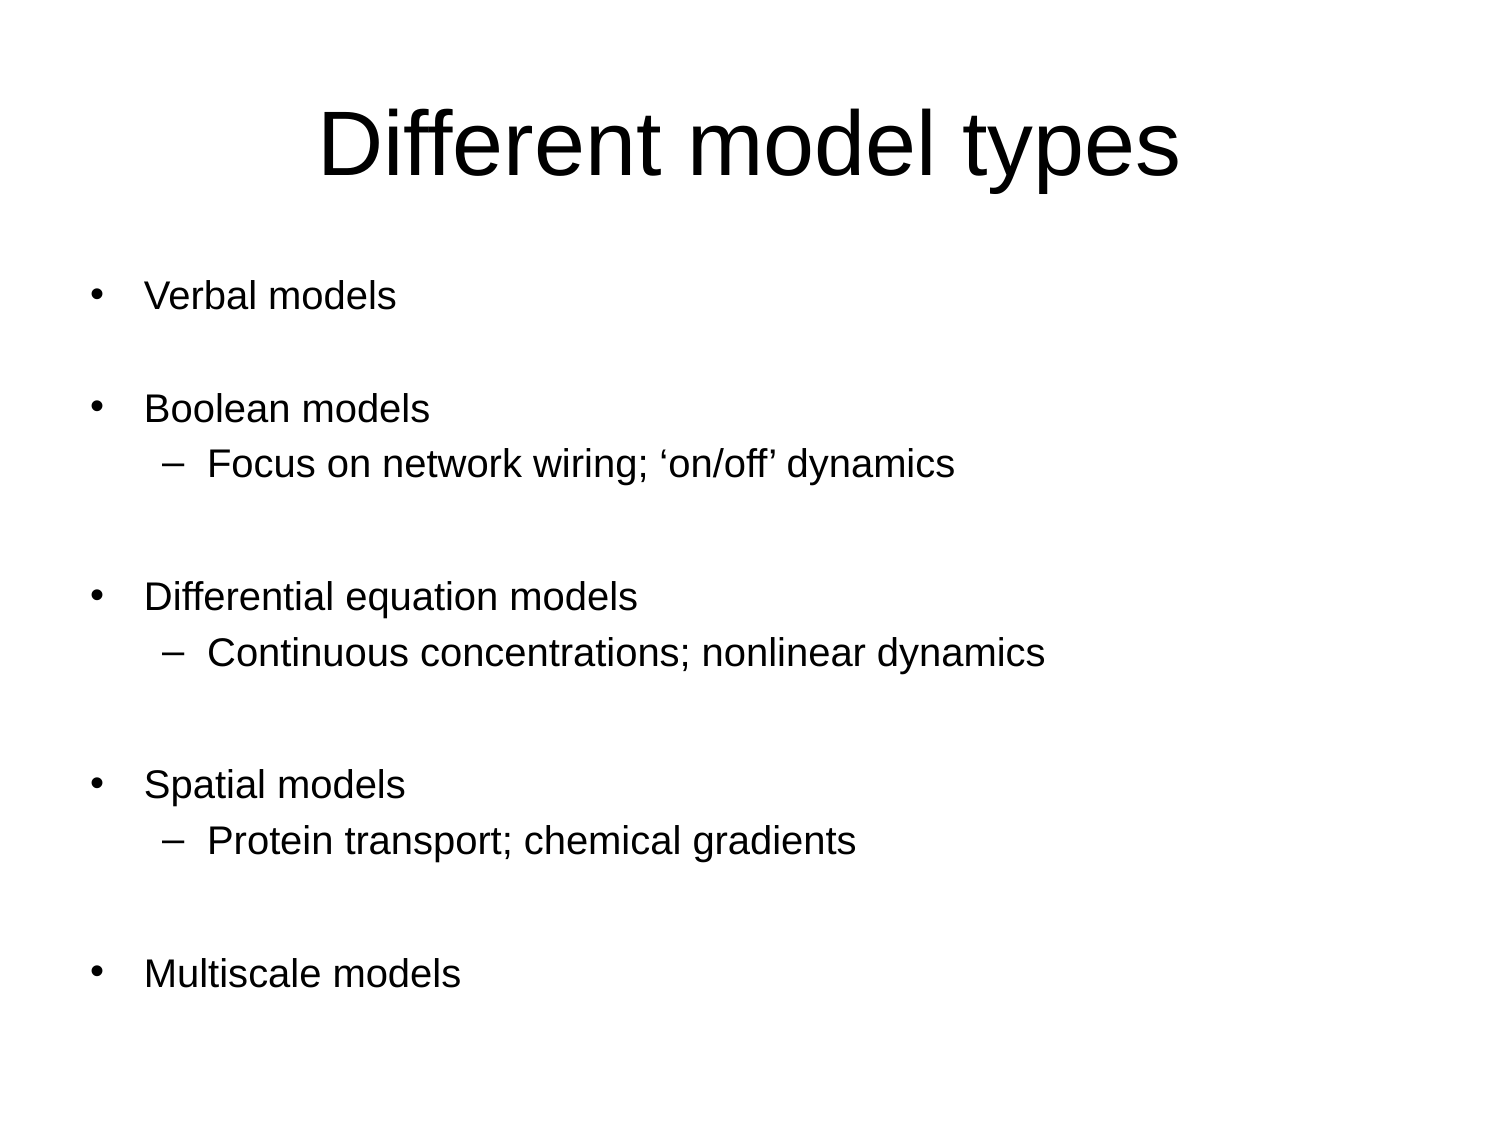

# Different model types
Verbal models

Boolean models
Focus on network wiring; ‘on/off’ dynamics

Differential equation models
Continuous concentrations; nonlinear dynamics

Spatial models
Protein transport; chemical gradients

Multiscale models